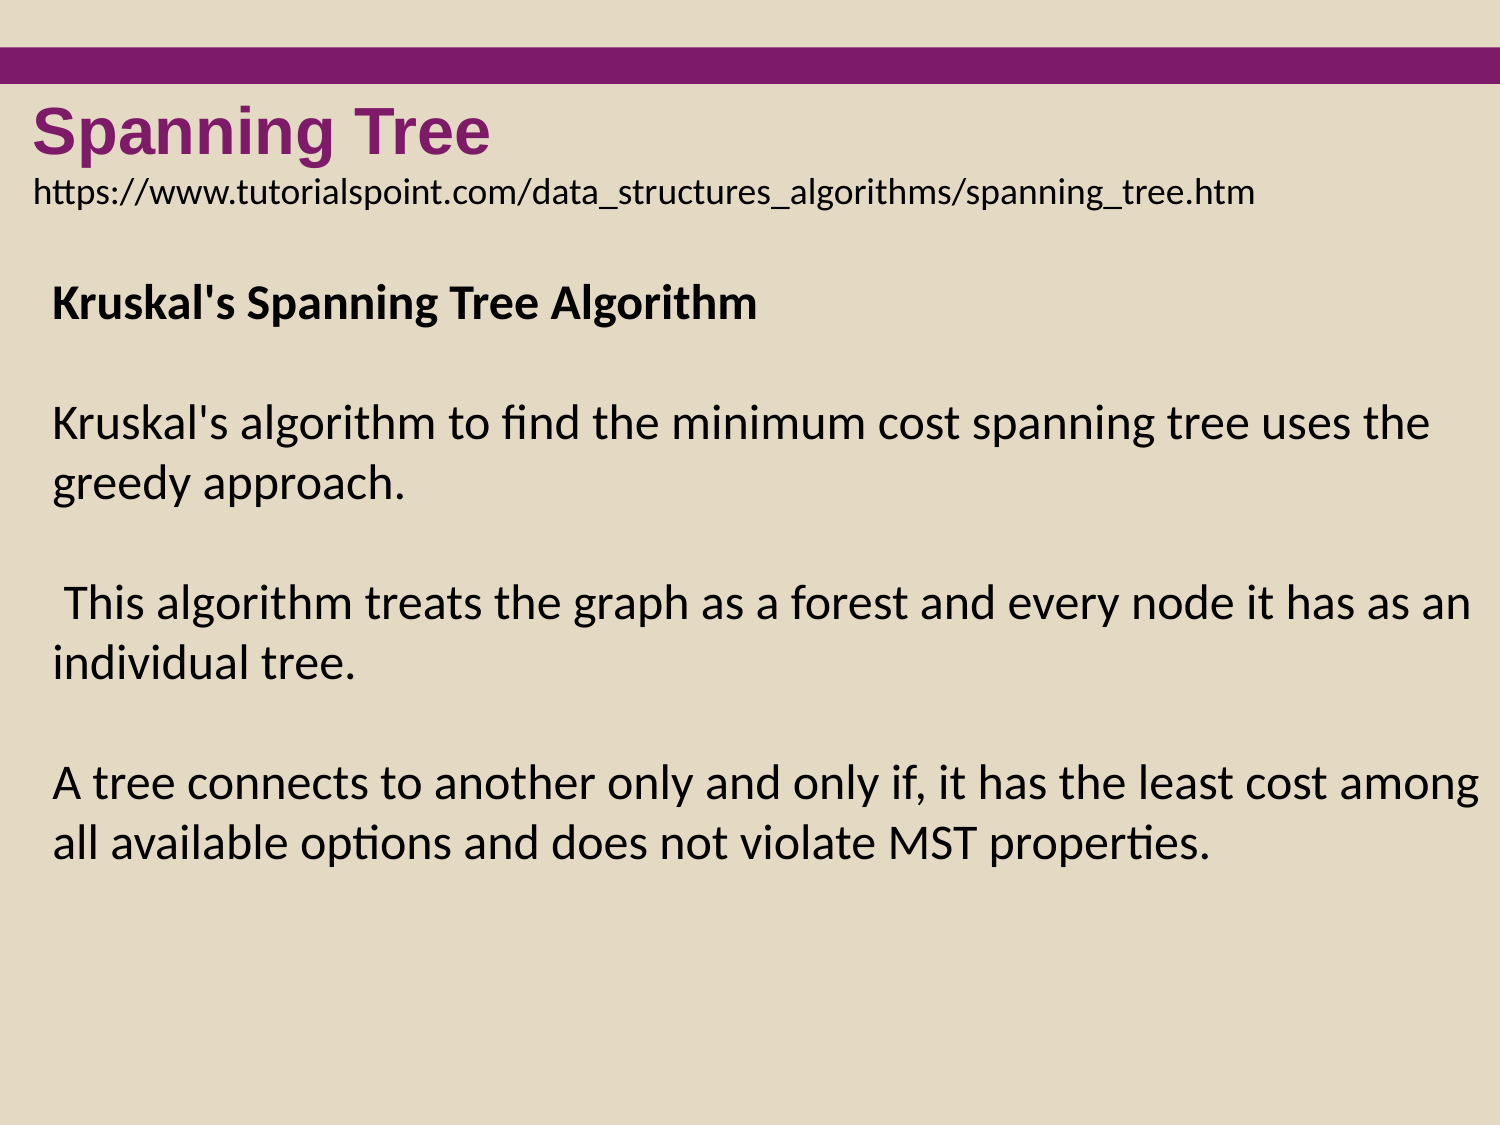

Spanning Tree
https://www.tutorialspoint.com/data_structures_algorithms/spanning_tree.htm

Kruskal's Spanning Tree Algorithm

Kruskal's algorithm to find the minimum cost spanning tree uses the greedy approach.

 This algorithm treats the graph as a forest and every node it has as an individual tree.

A tree connects to another only and only if, it has the least cost among all available options and does not violate MST properties.